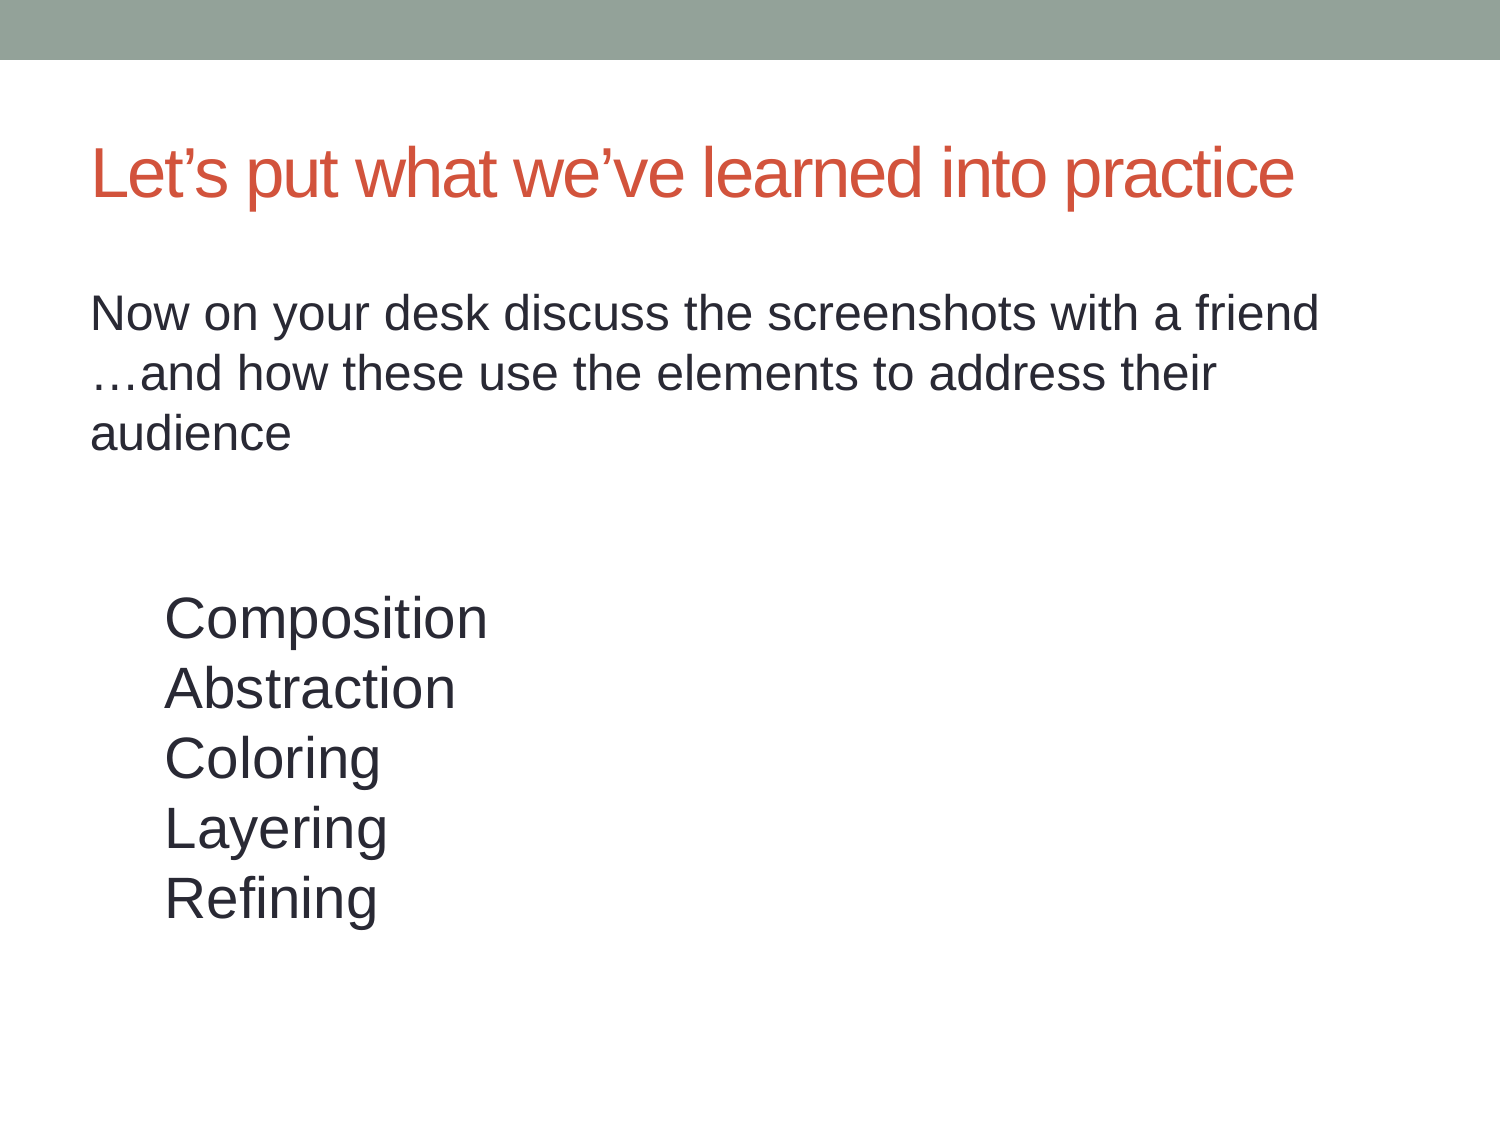

# Let’s put what we’ve learned into practice
Now on your desk discuss the screenshots with a friend
…and how these use the elements to address their audience

Composition
Abstraction
Coloring
Layering
Refining